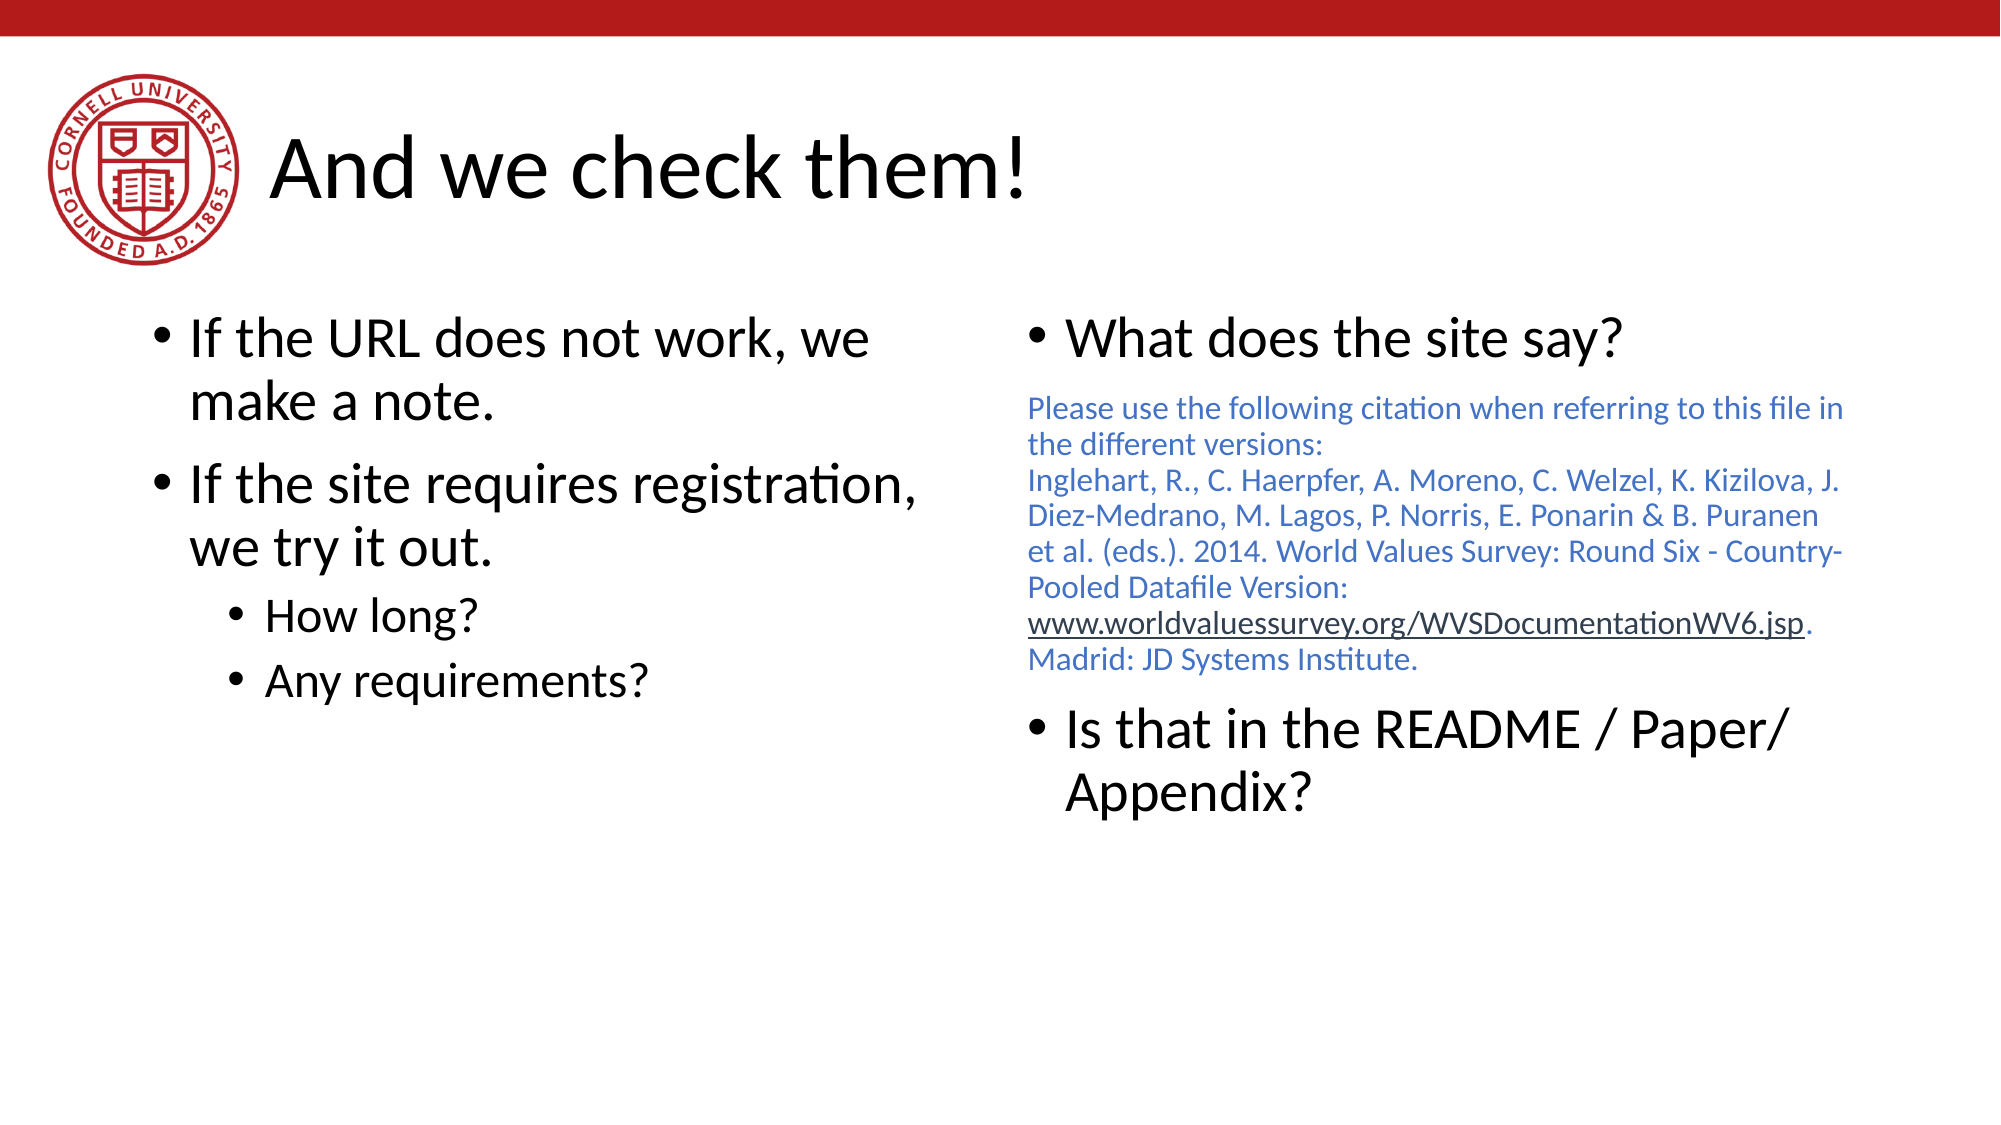

# And we check them!
If the URL does not work, we make a note.
If the site requires registration, we try it out.
How long?
Any requirements?
What does the site say?
Please use the following citation when referring to this file in the different versions:
Inglehart, R., C. Haerpfer, A. Moreno, C. Welzel, K. Kizilova, J. Diez-Medrano, M. Lagos, P. Norris, E. Ponarin & B. Puranen et al. (eds.). 2014. World Values Survey: Round Six - Country-Pooled Datafile Version: www.worldvaluessurvey.org/WVSDocumentationWV6.jsp. Madrid: JD Systems Institute.
Is that in the README / Paper/ Appendix?